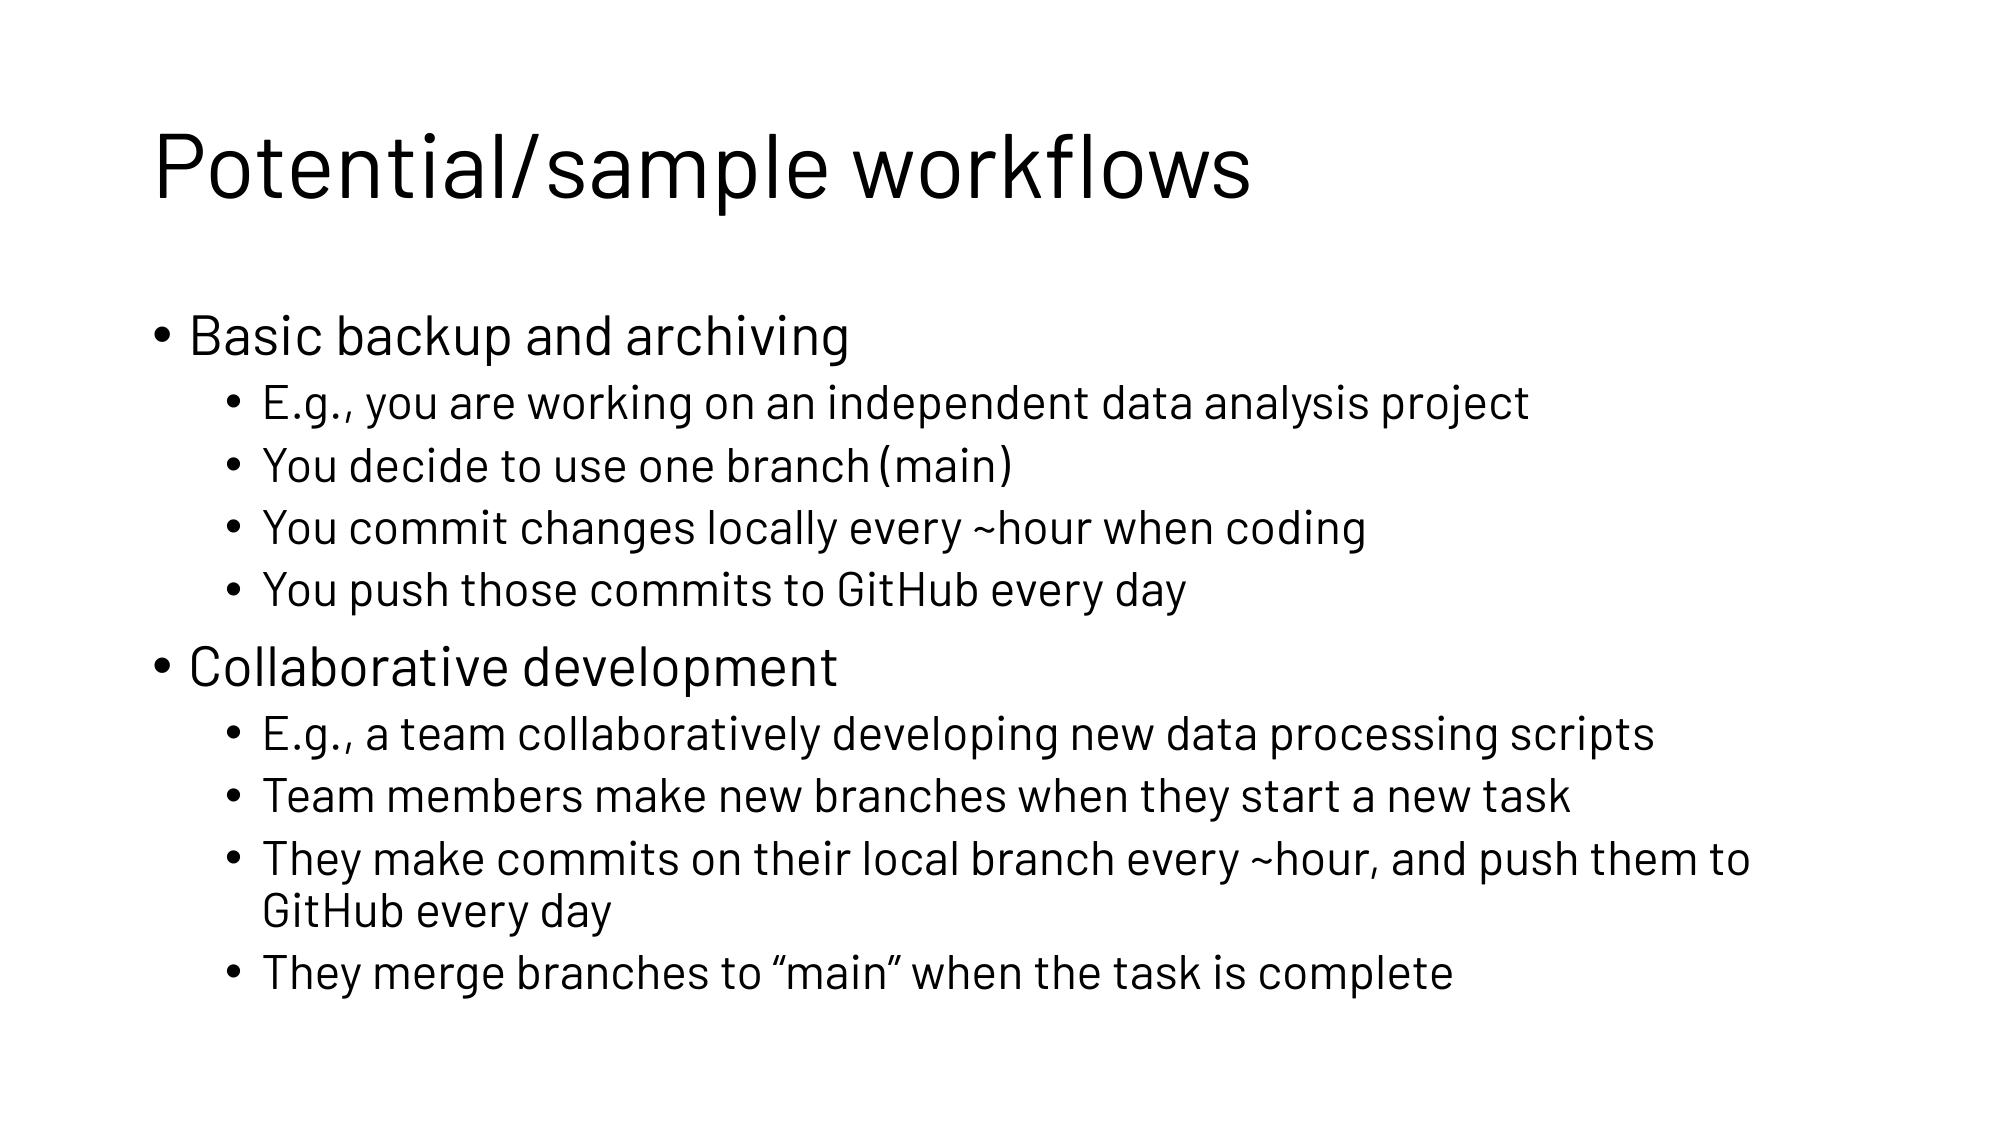

# Potential/sample workflows
Basic backup and archiving
E.g., you are working on an independent data analysis project
You decide to use one branch (main)
You commit changes locally every ~hour when coding
You push those commits to GitHub every day
Collaborative development
E.g., a team collaboratively developing new data processing scripts
Team members make new branches when they start a new task
They make commits on their local branch every ~hour, and push them to GitHub every day
They merge branches to “main” when the task is complete